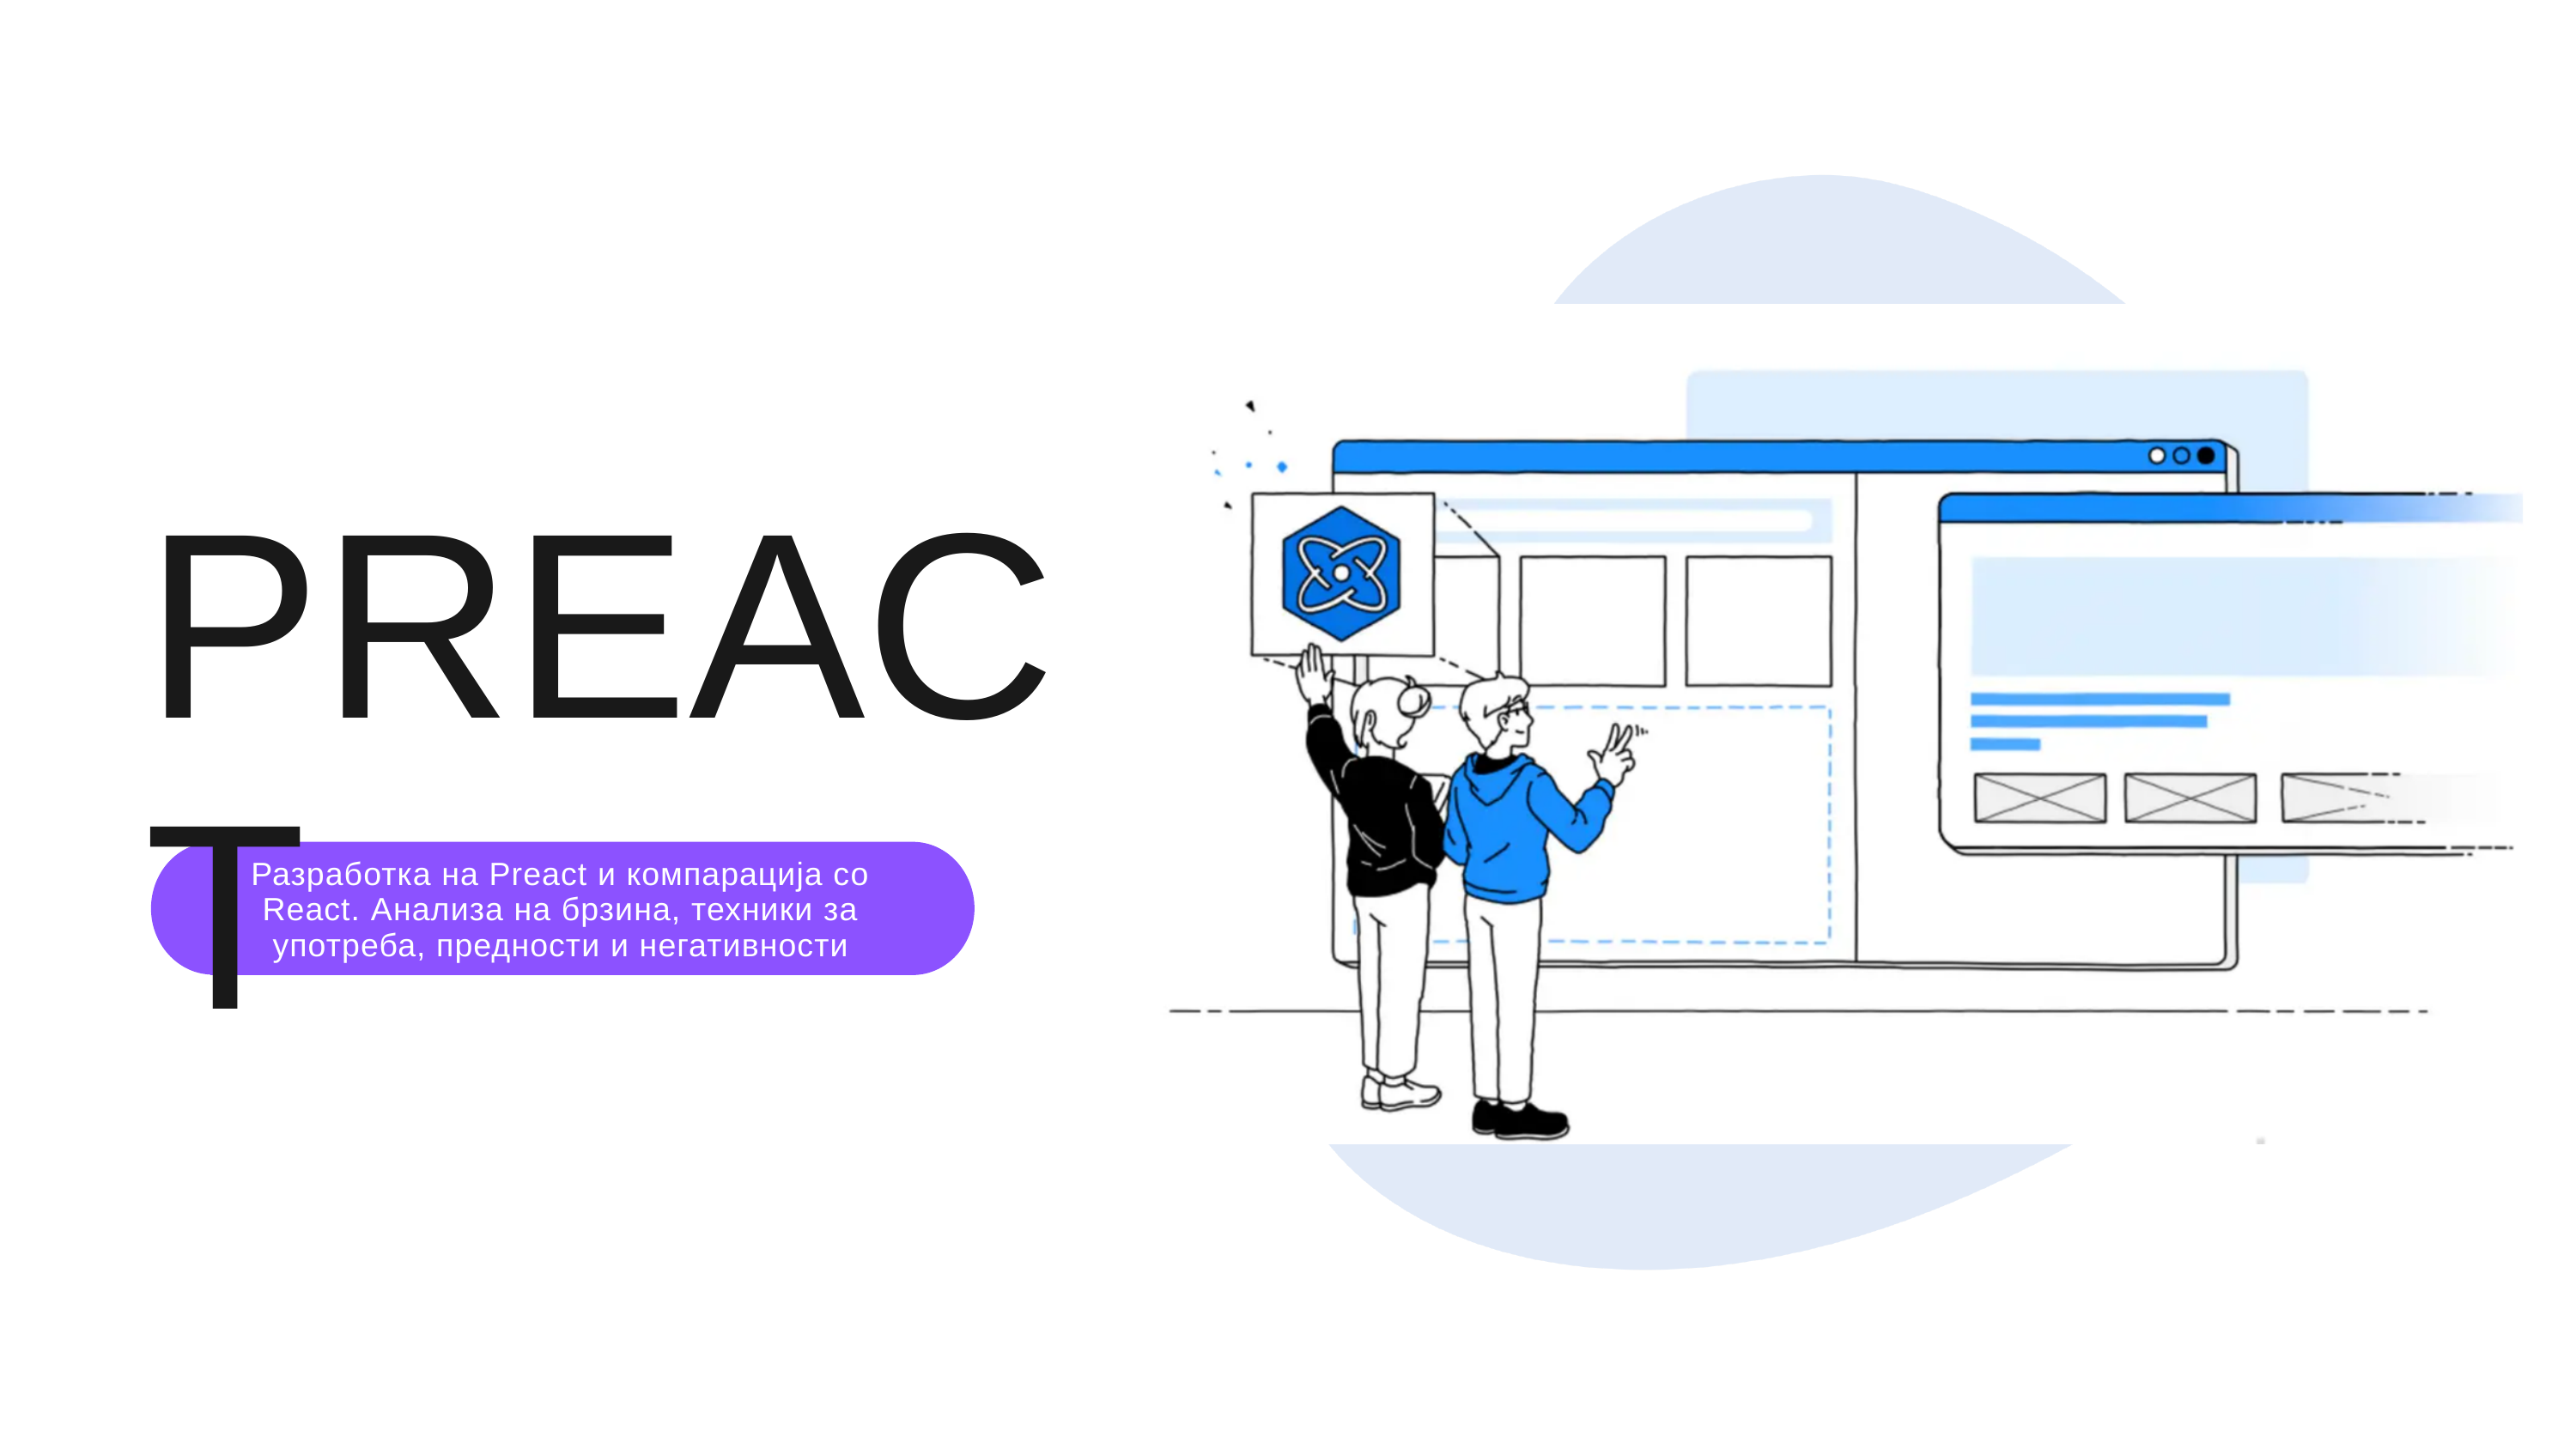

PREACT

Разработка на Preact и компарација со React. Анализа на брзина, техники за употреба, предности и негативности